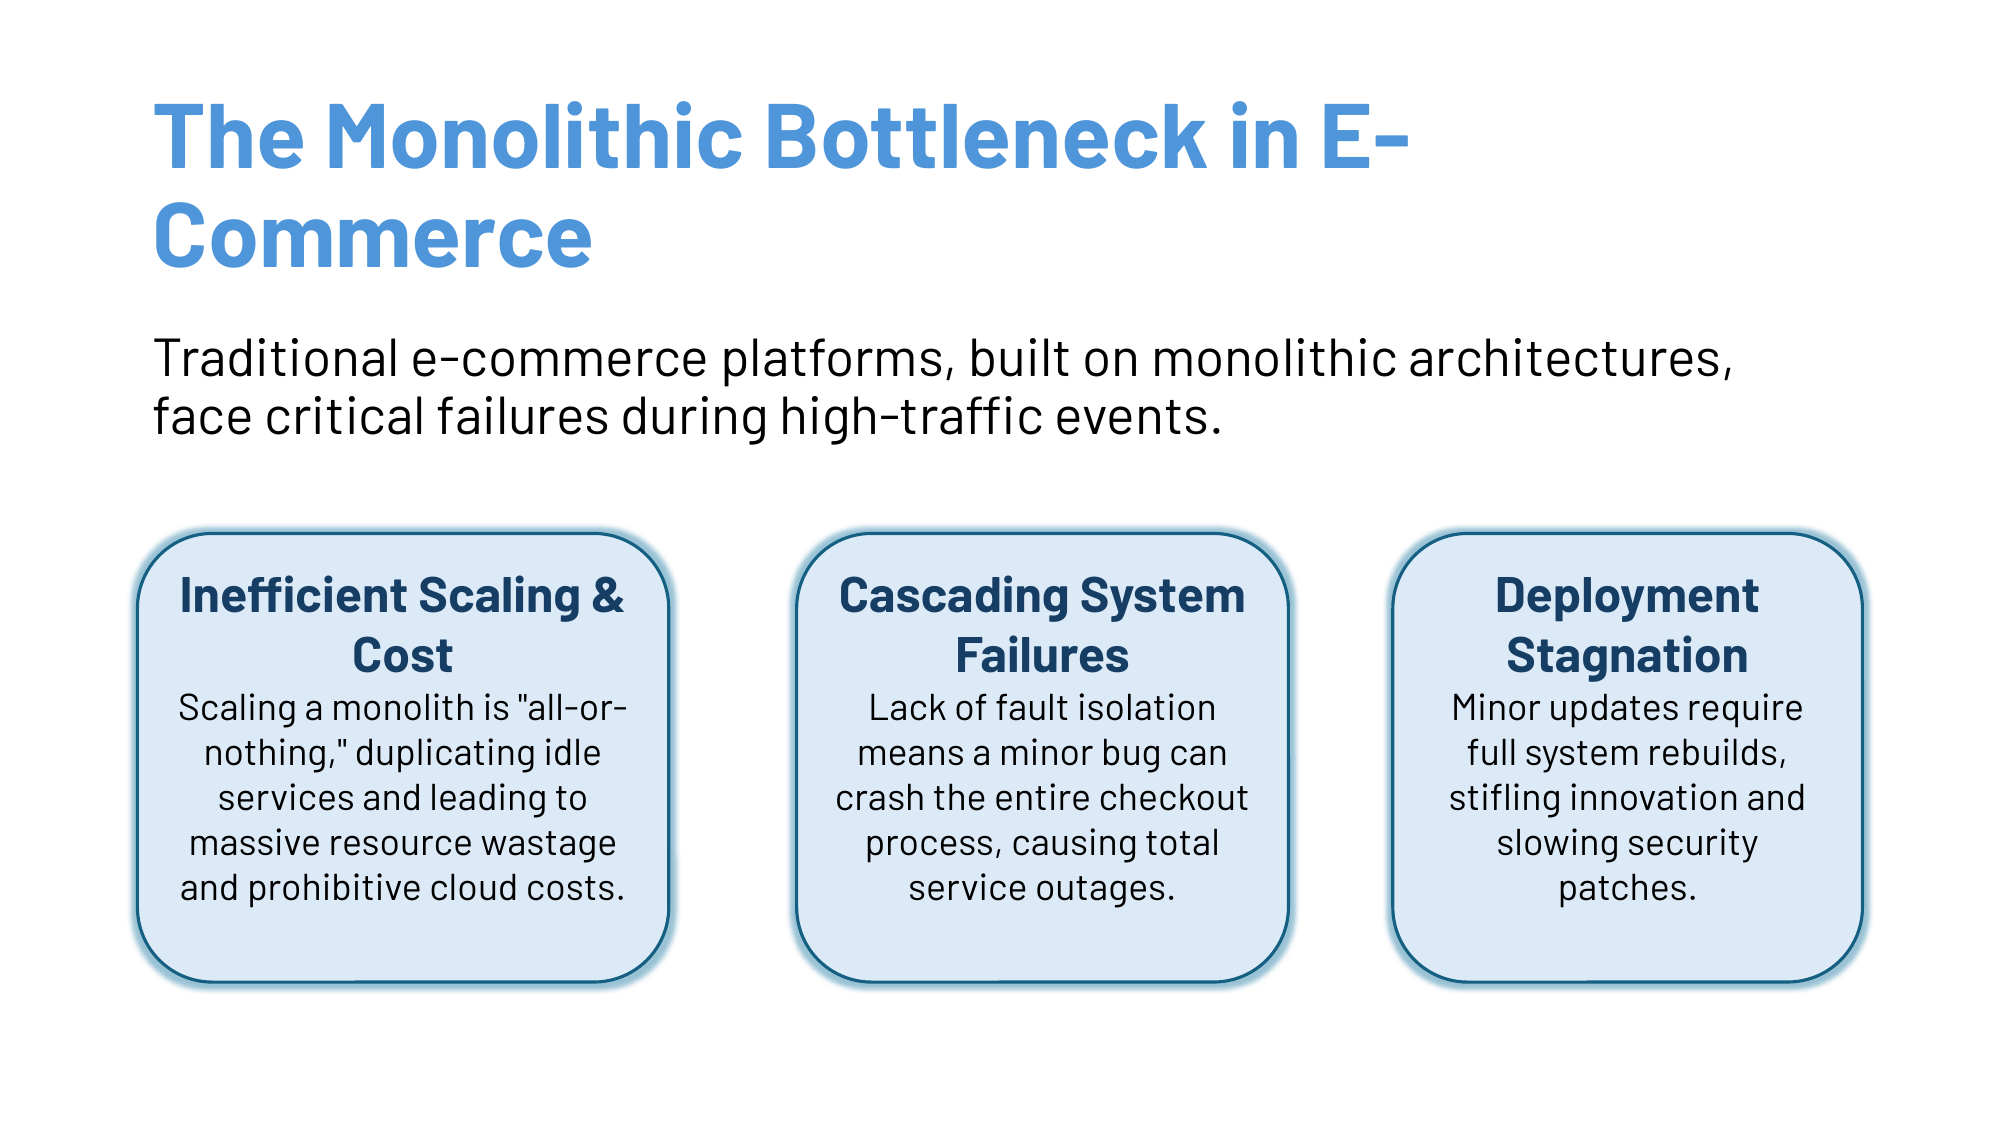

# The Monolithic Bottleneck in E-Commerce
Traditional e-commerce platforms, built on monolithic architectures, face critical failures during high-traffic events.

Inefficient Scaling & Cost
Scaling a monolith is "all-or-nothing," duplicating idle services and leading to massive resource wastage and prohibitive cloud costs.

Cascading System Failures
Lack of fault isolation means a minor bug can crash the entire checkout process, causing total service outages.

Deployment Stagnation
Minor updates require full system rebuilds, stifling innovation and slowing security patches.